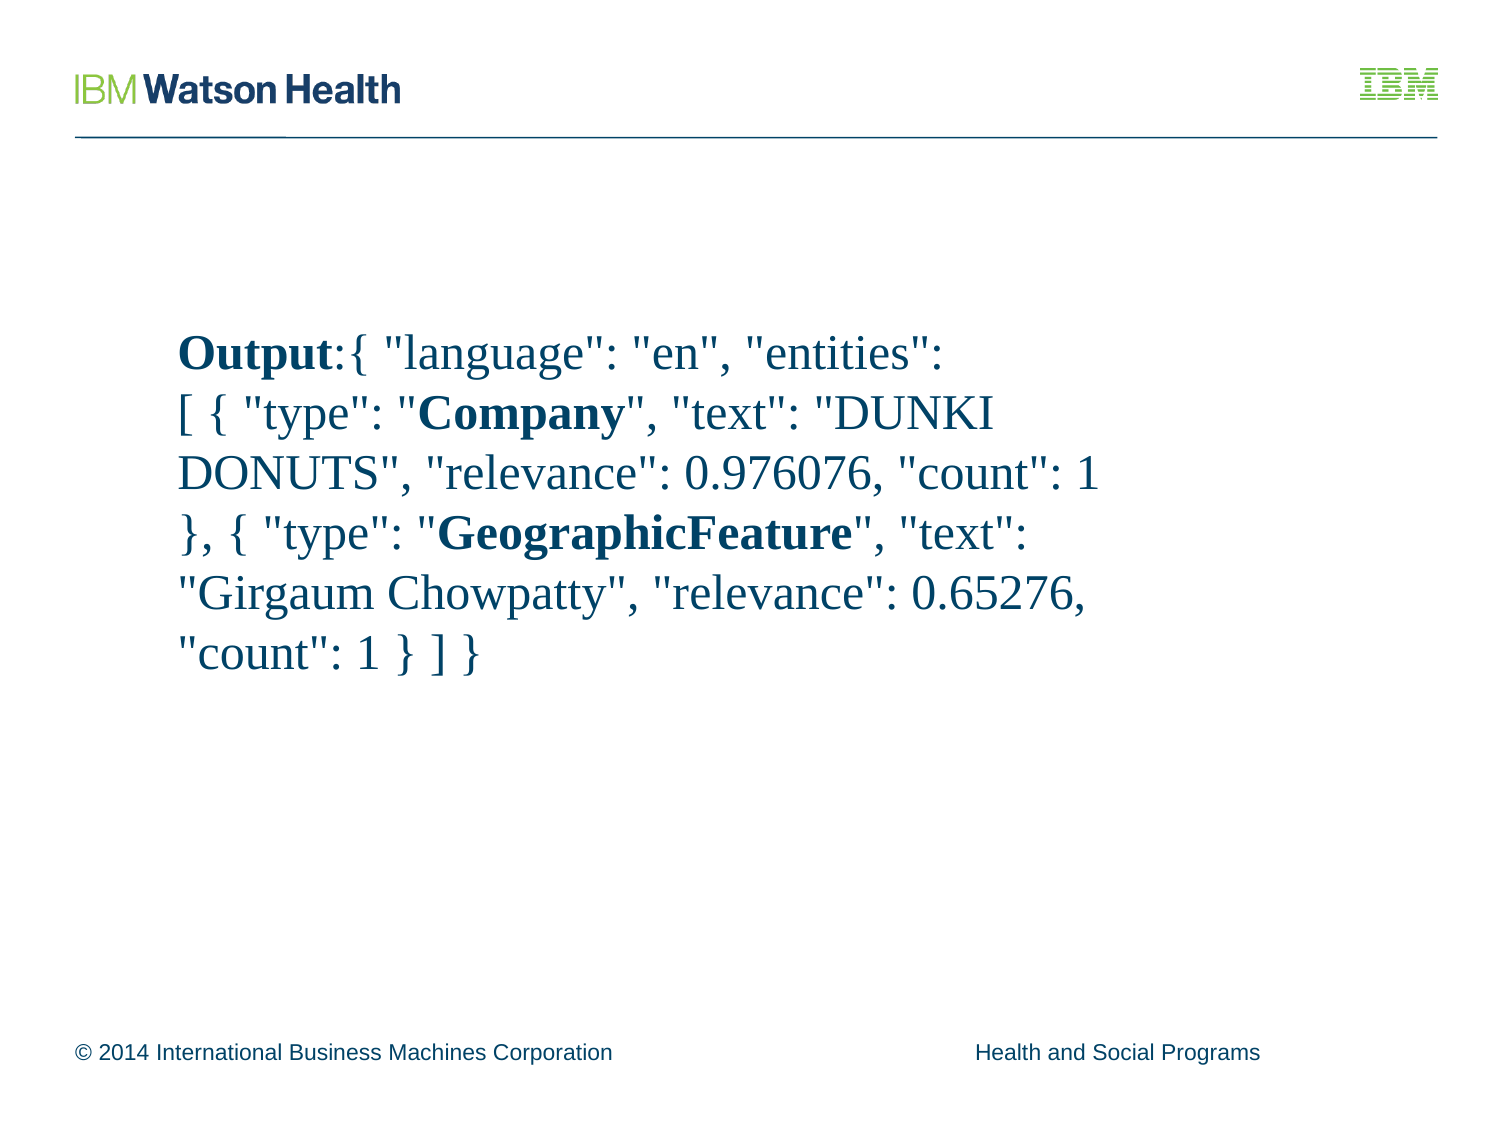

Output:{ "language": "en", "entities": [ { "type": "Company", "text": "DUNKI DONUTS", "relevance": 0.976076, "count": 1 }, { "type": "GeographicFeature", "text": "Girgaum Chowpatty", "relevance": 0.65276, "count": 1 } ] }
© 2014 International Business Machines Corporation			Health and Social Programs